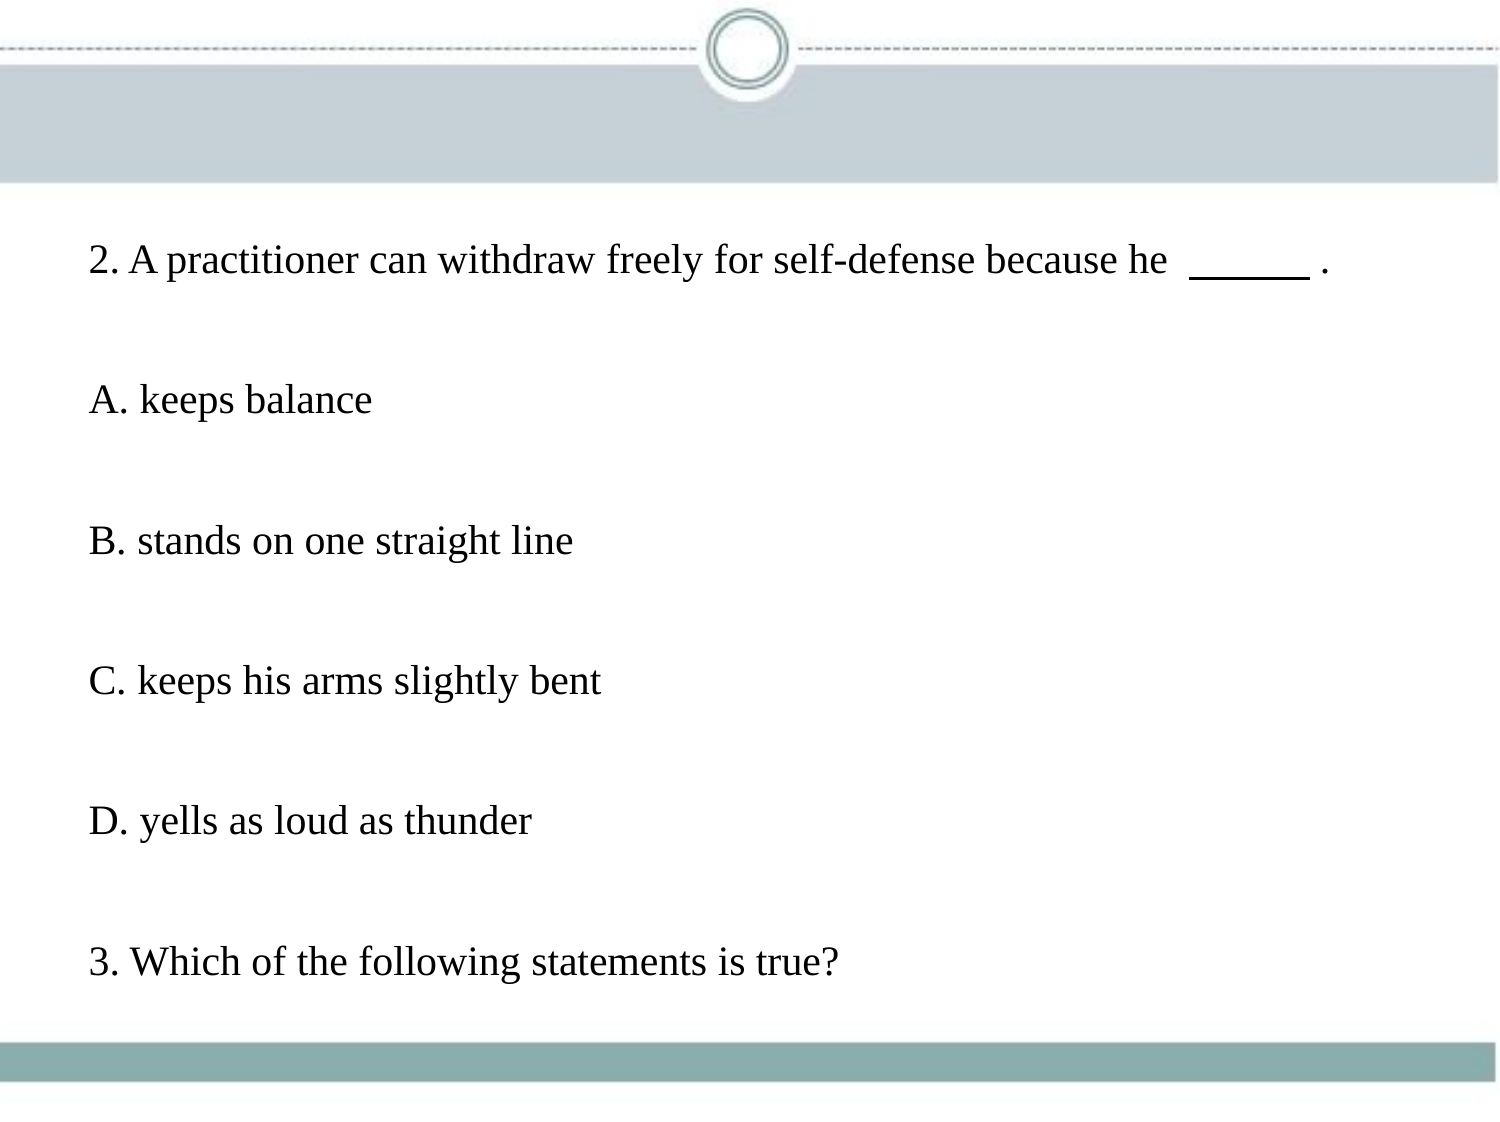

2. A practitioner can withdraw freely for self-defense because he 　　    .
A. keeps balance
B. stands on one straight line
C. keeps his arms slightly bent
D. yells as loud as thunder
3. Which of the following statements is true?